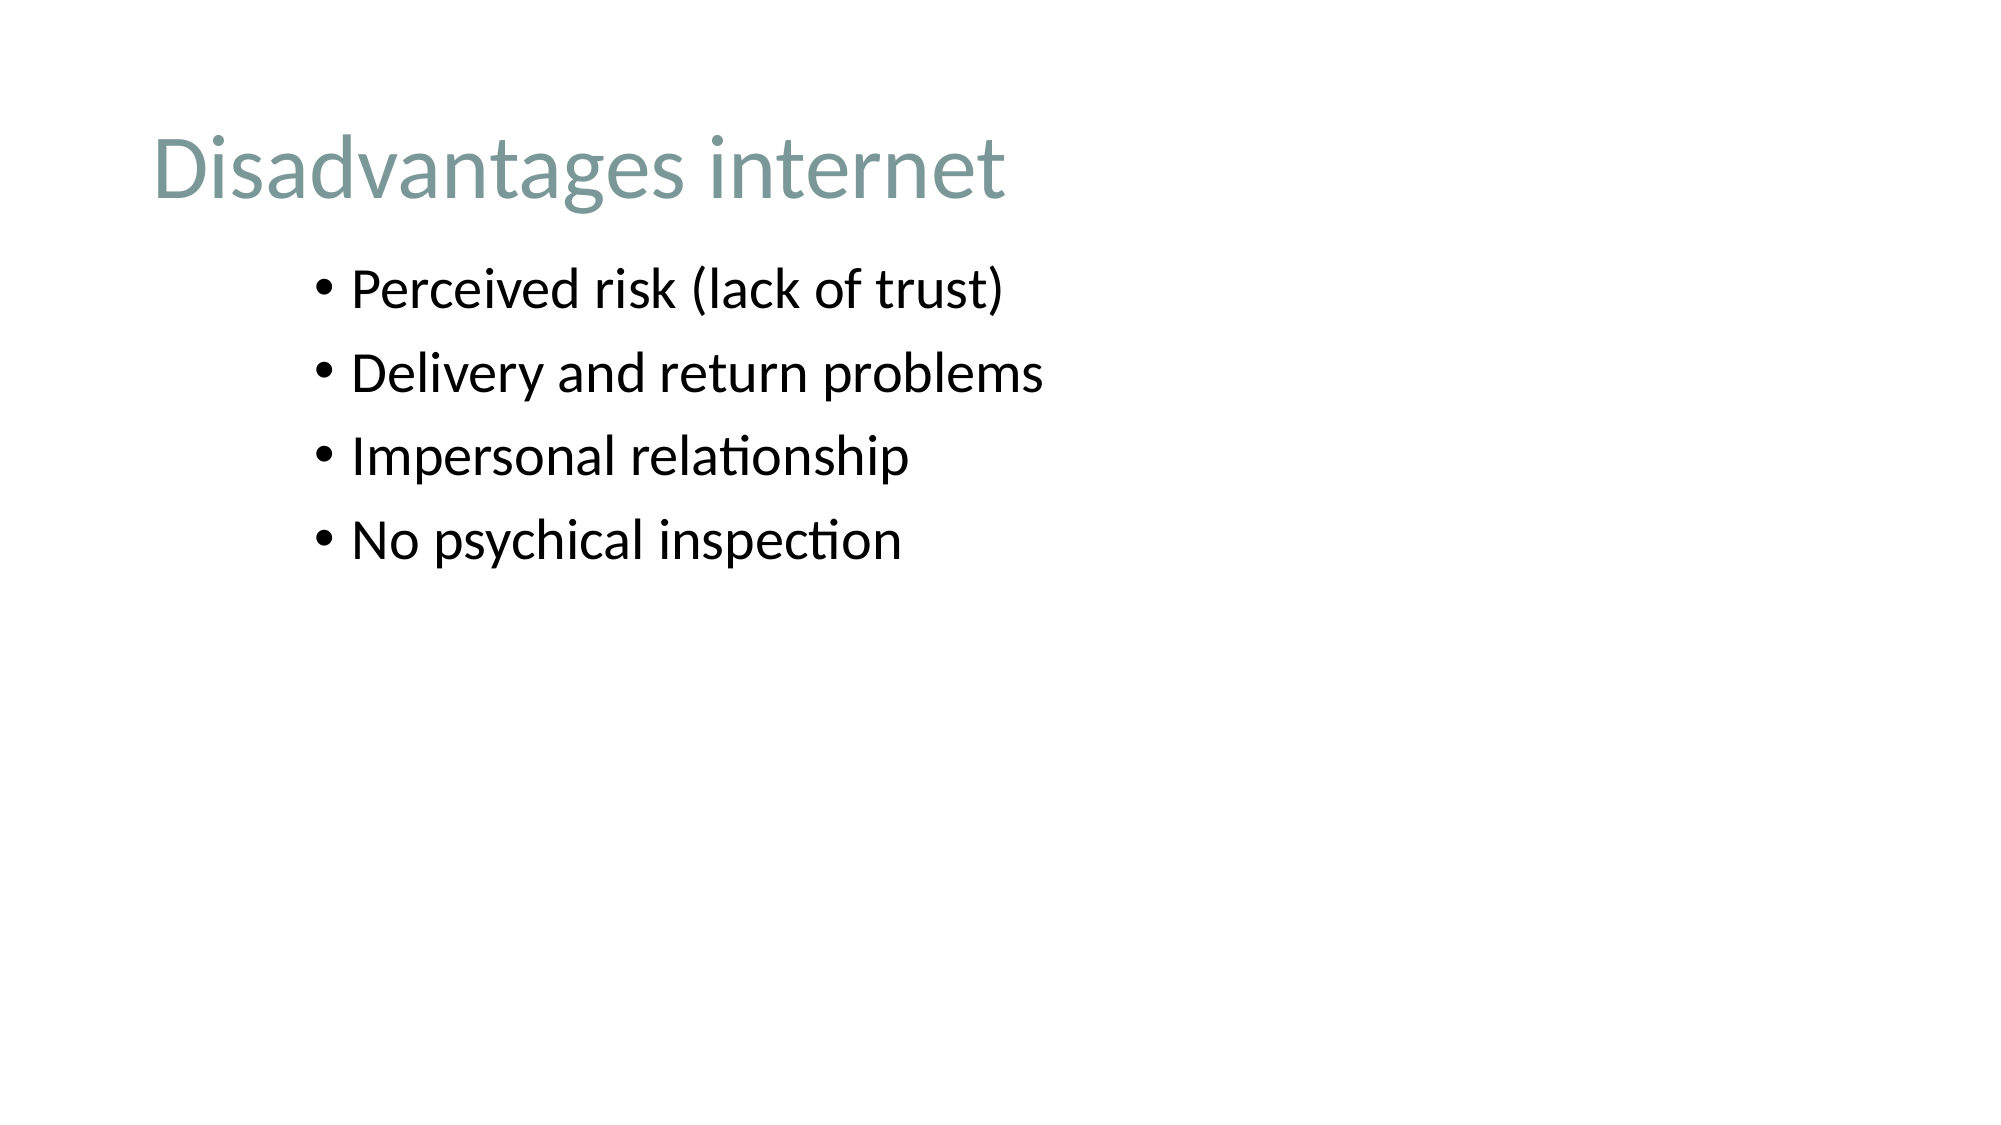

# Disadvantages internet
Perceived risk (lack of trust)
Delivery and return problems
Impersonal relationship
No psychical inspection